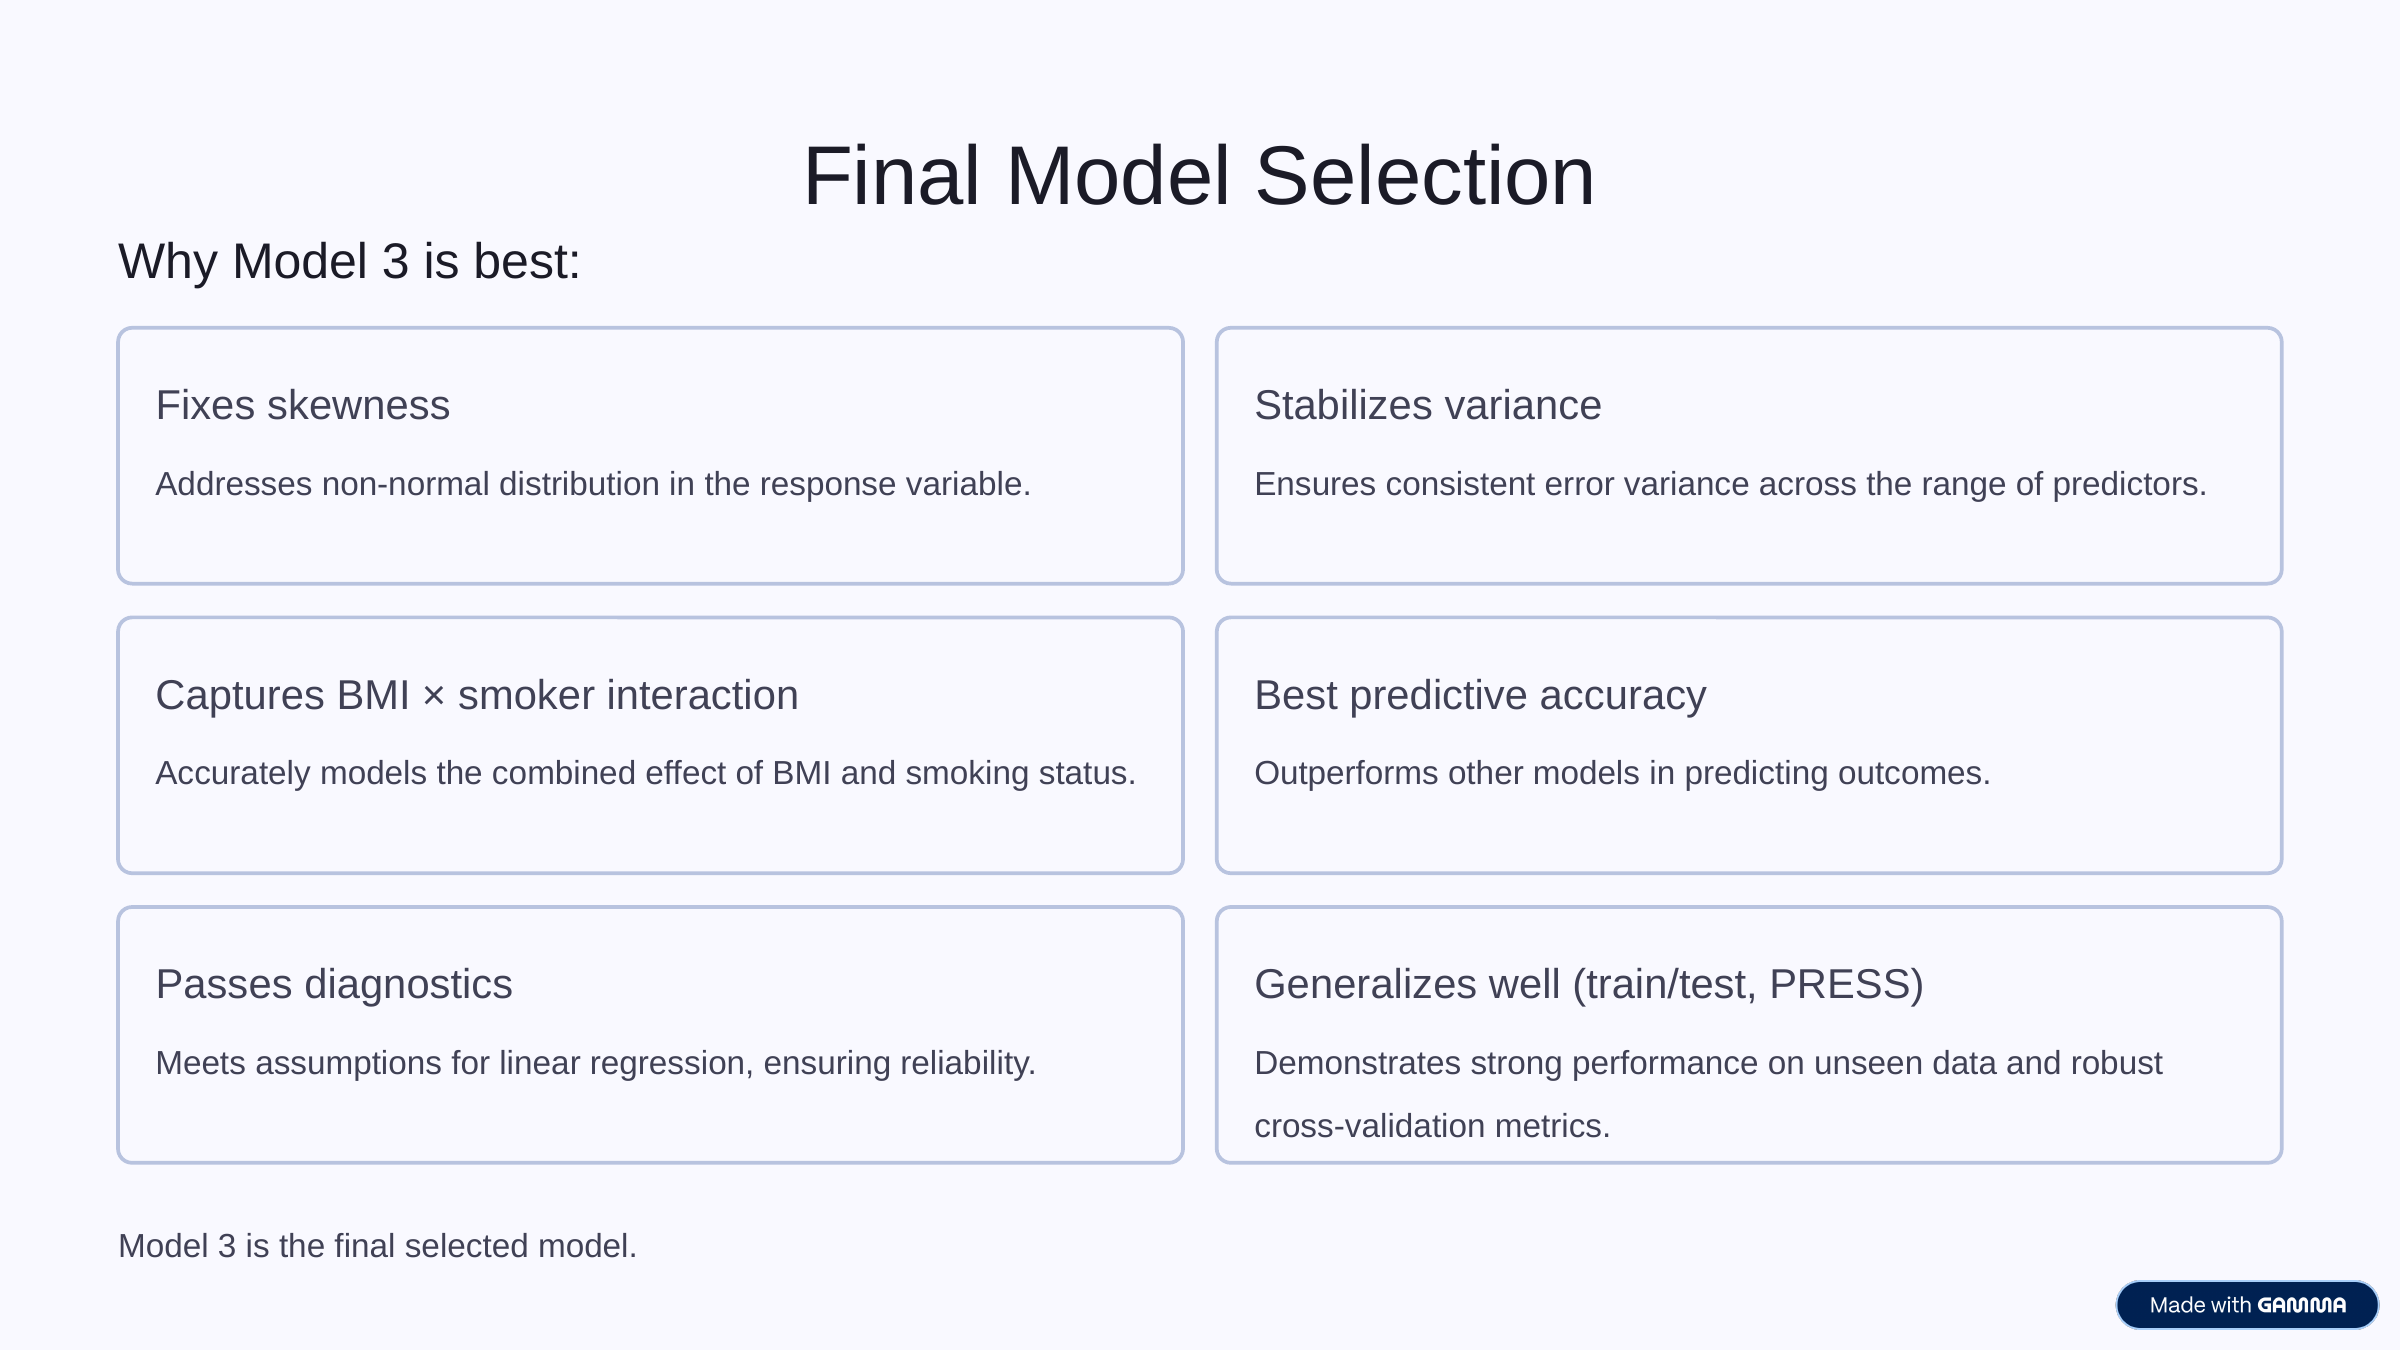

Final Model Selection
Why Model 3 is best:

Fixes skewness
Stabilizes variance
Addresses non-normal distribution in the response variable.
Ensures consistent error variance across the range of predictors.

Captures BMI × smoker interaction
Best predictive accuracy
Accurately models the combined effect of BMI and smoking status.
Outperforms other models in predicting outcomes.

Passes diagnostics
Generalizes well (train/test, PRESS)
Meets assumptions for linear regression, ensuring reliability.
Demonstrates strong performance on unseen data and robust cross-validation metrics.
Model 3 is the final selected model.